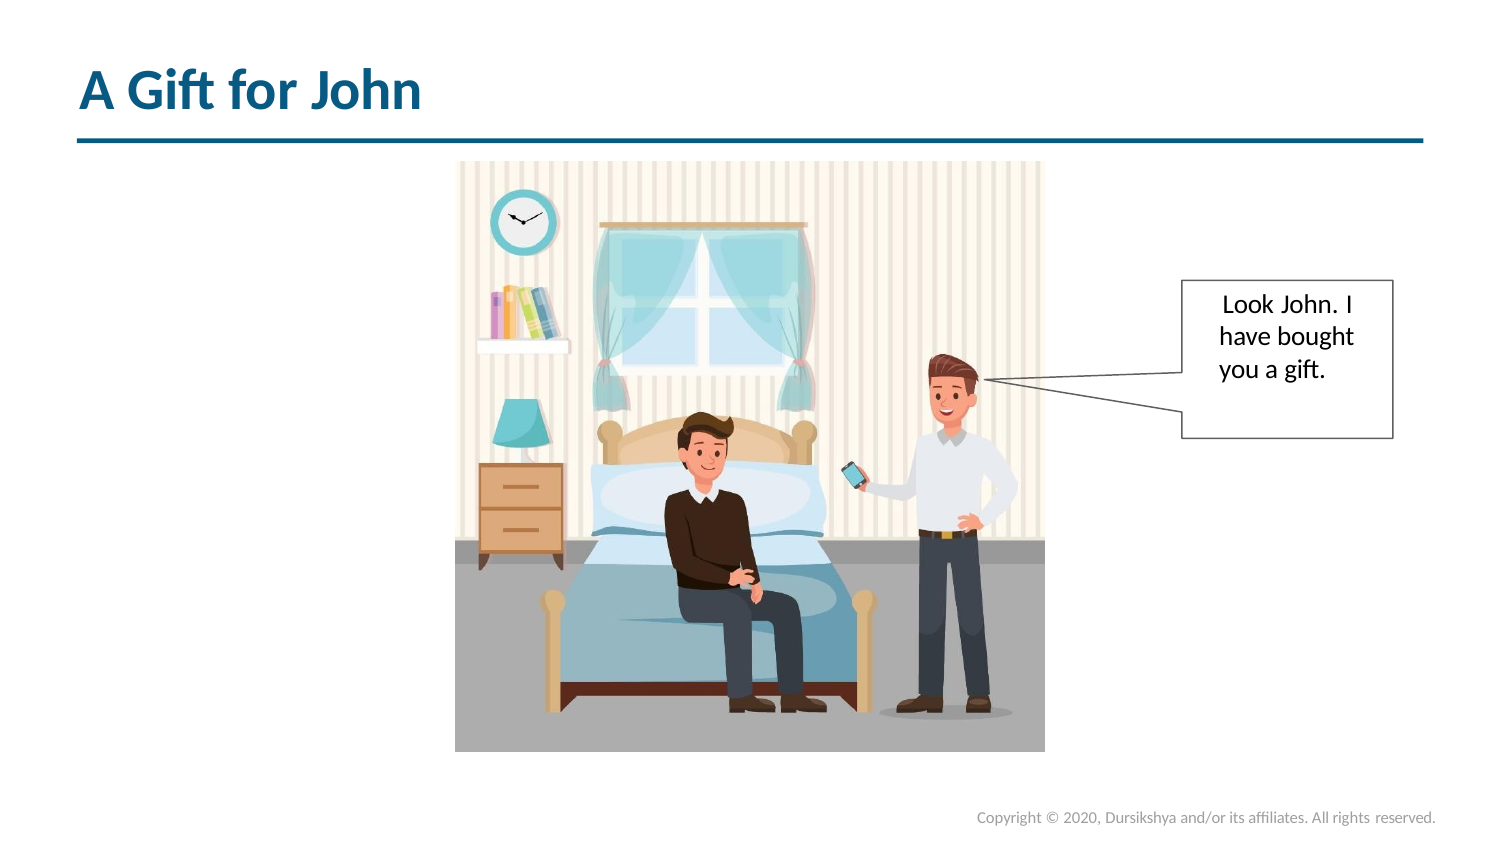

# A Gift for John

Look John. I  have bought  you a gift.
Copyright © 2020, Dursikshya and/or its affiliates. All rights reserved.